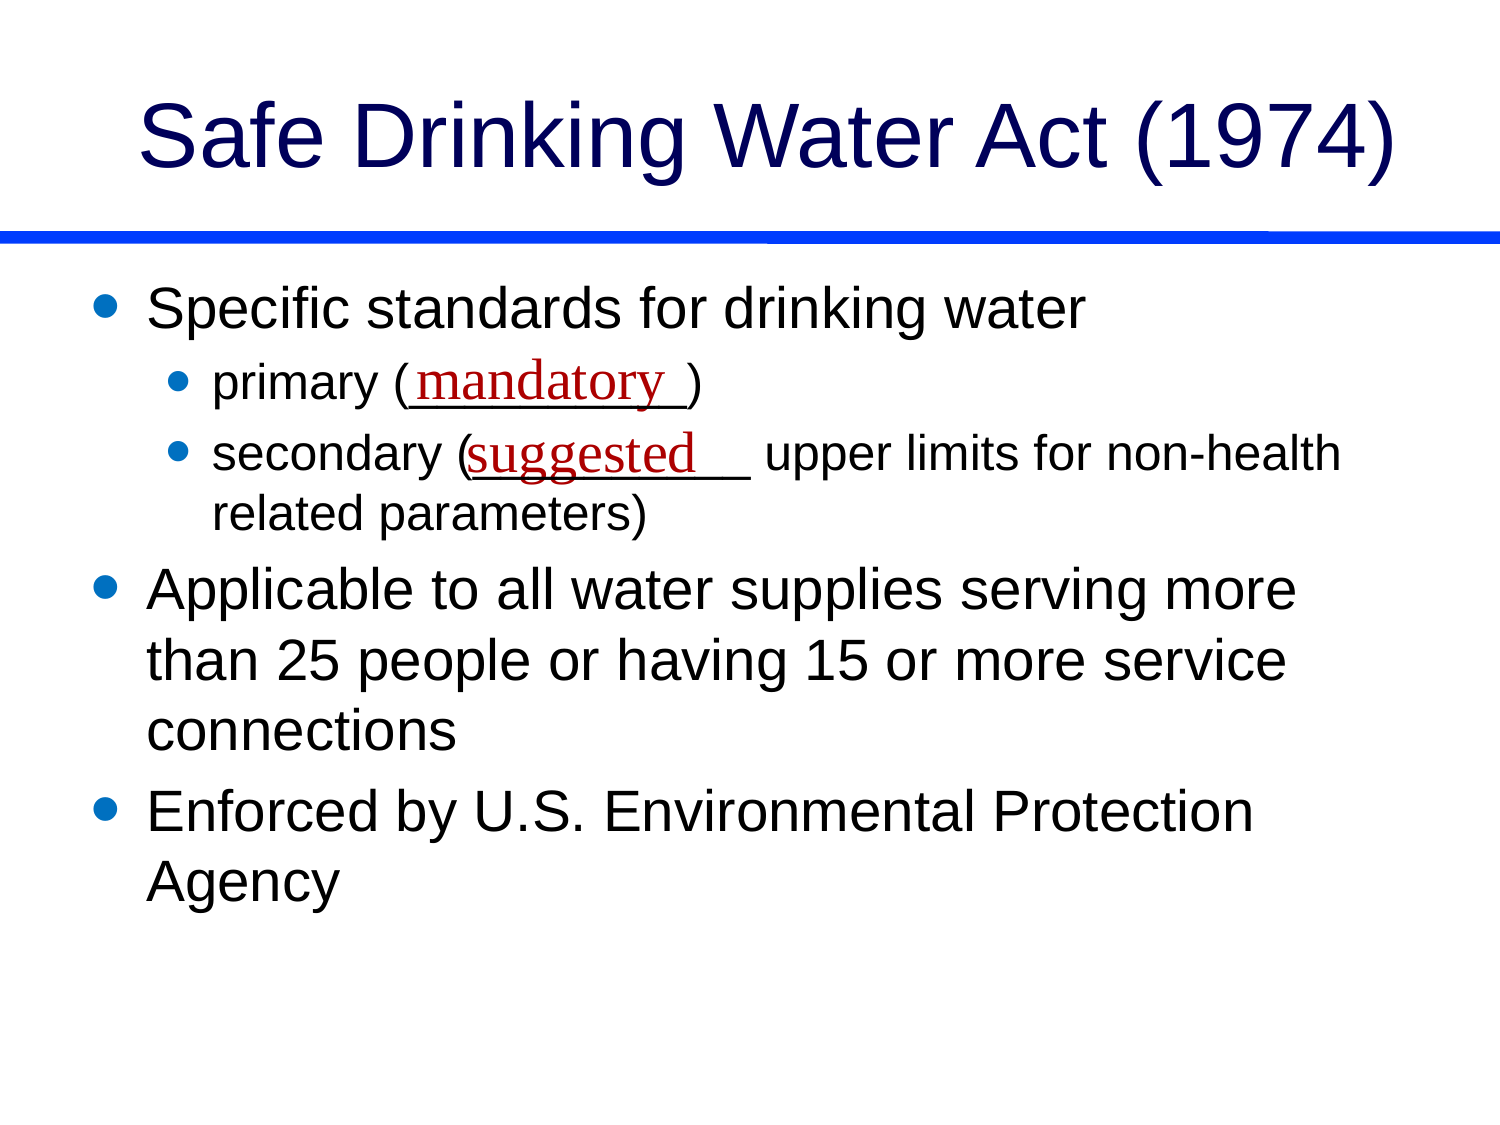

# Safe Drinking Water Act (1974)
Specific standards for drinking water
primary (__________)
secondary (__________ upper limits for non-health related parameters)
Applicable to all water supplies serving more than 25 people or having 15 or more service connections
Enforced by U.S. Environmental Protection Agency
mandatory
suggested